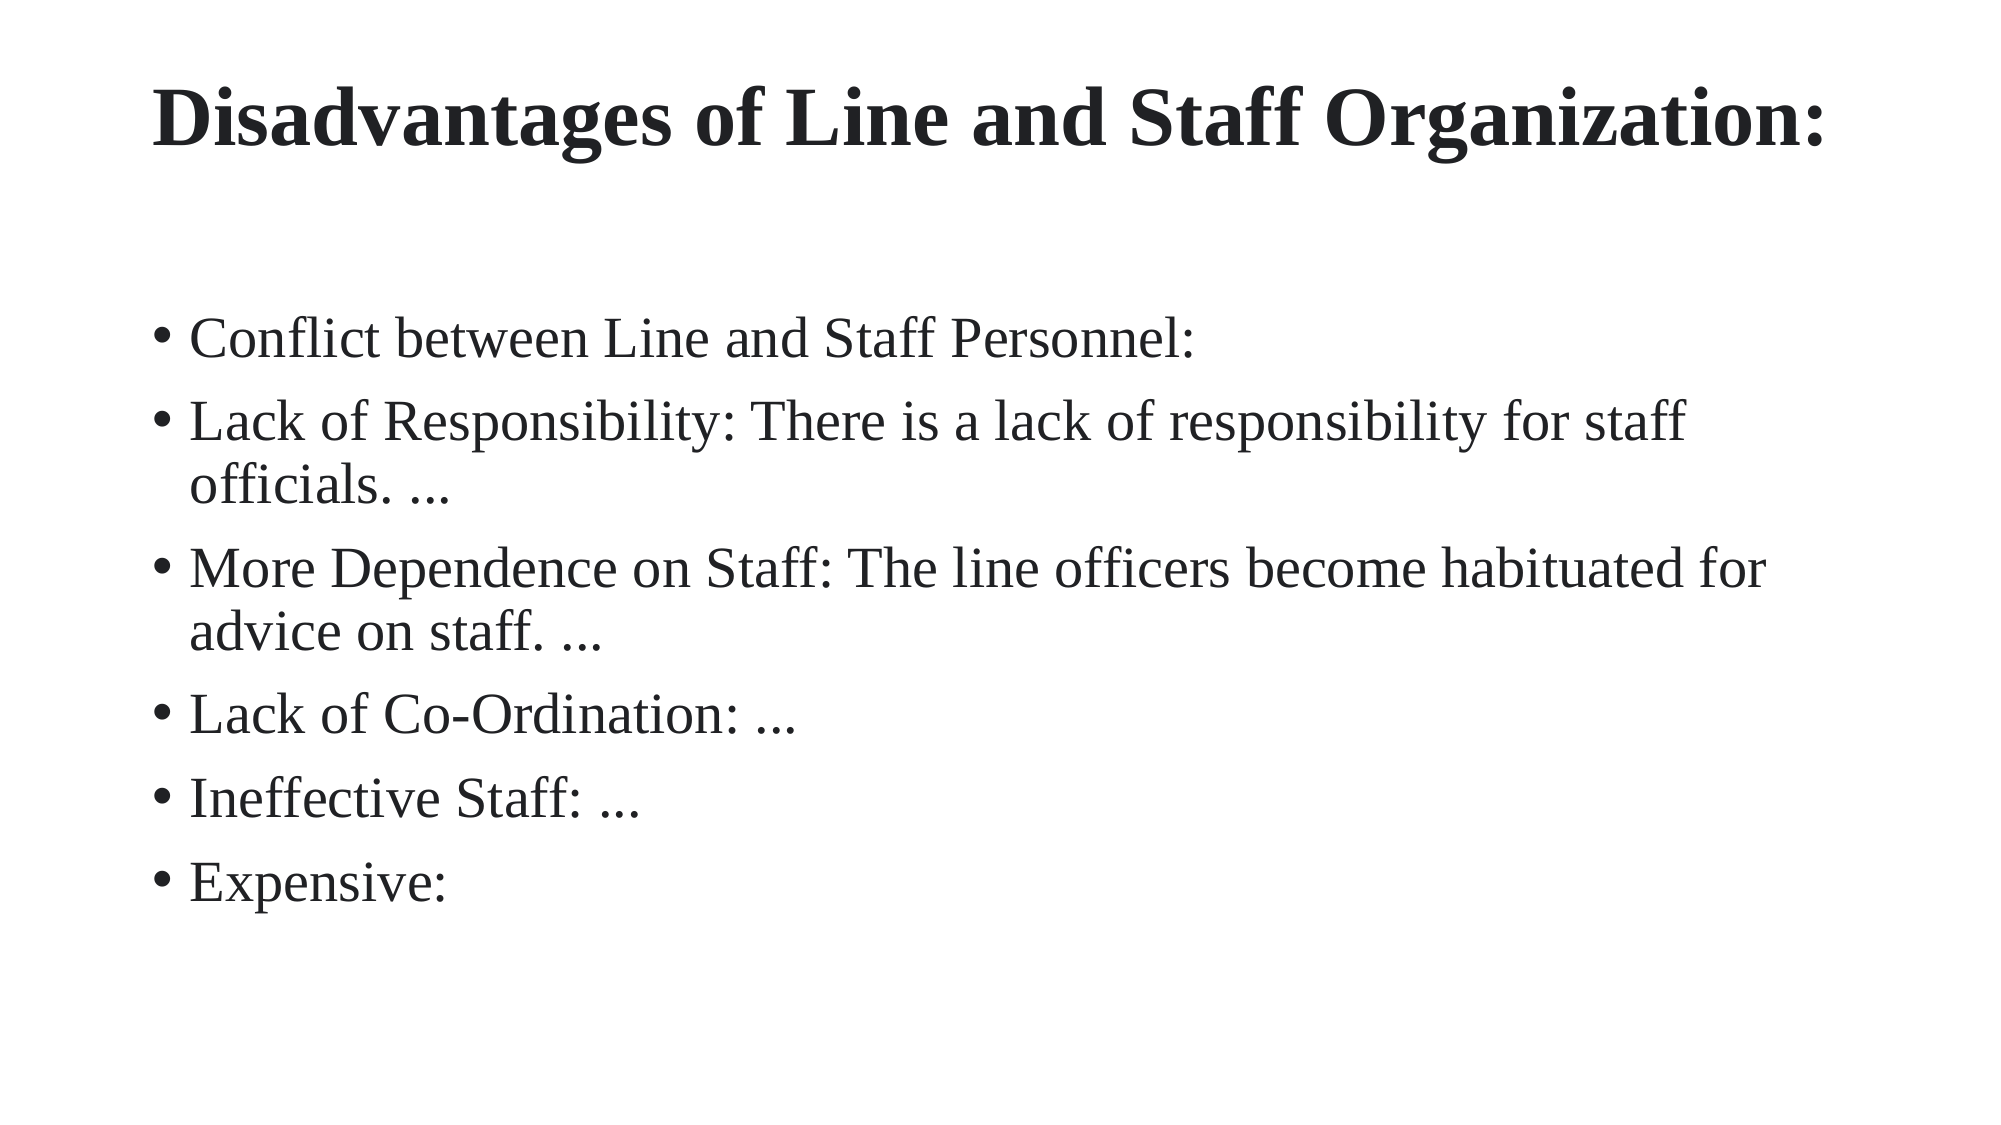

# Disadvantages of Line and Staff Organization:
Conflict between Line and Staff Personnel:
Lack of Responsibility: There is a lack of responsibility for staff officials. ...
More Dependence on Staff: The line officers become habituated for advice on staff. ...
Lack of Co-Ordination: ...
Ineffective Staff: ...
Expensive: